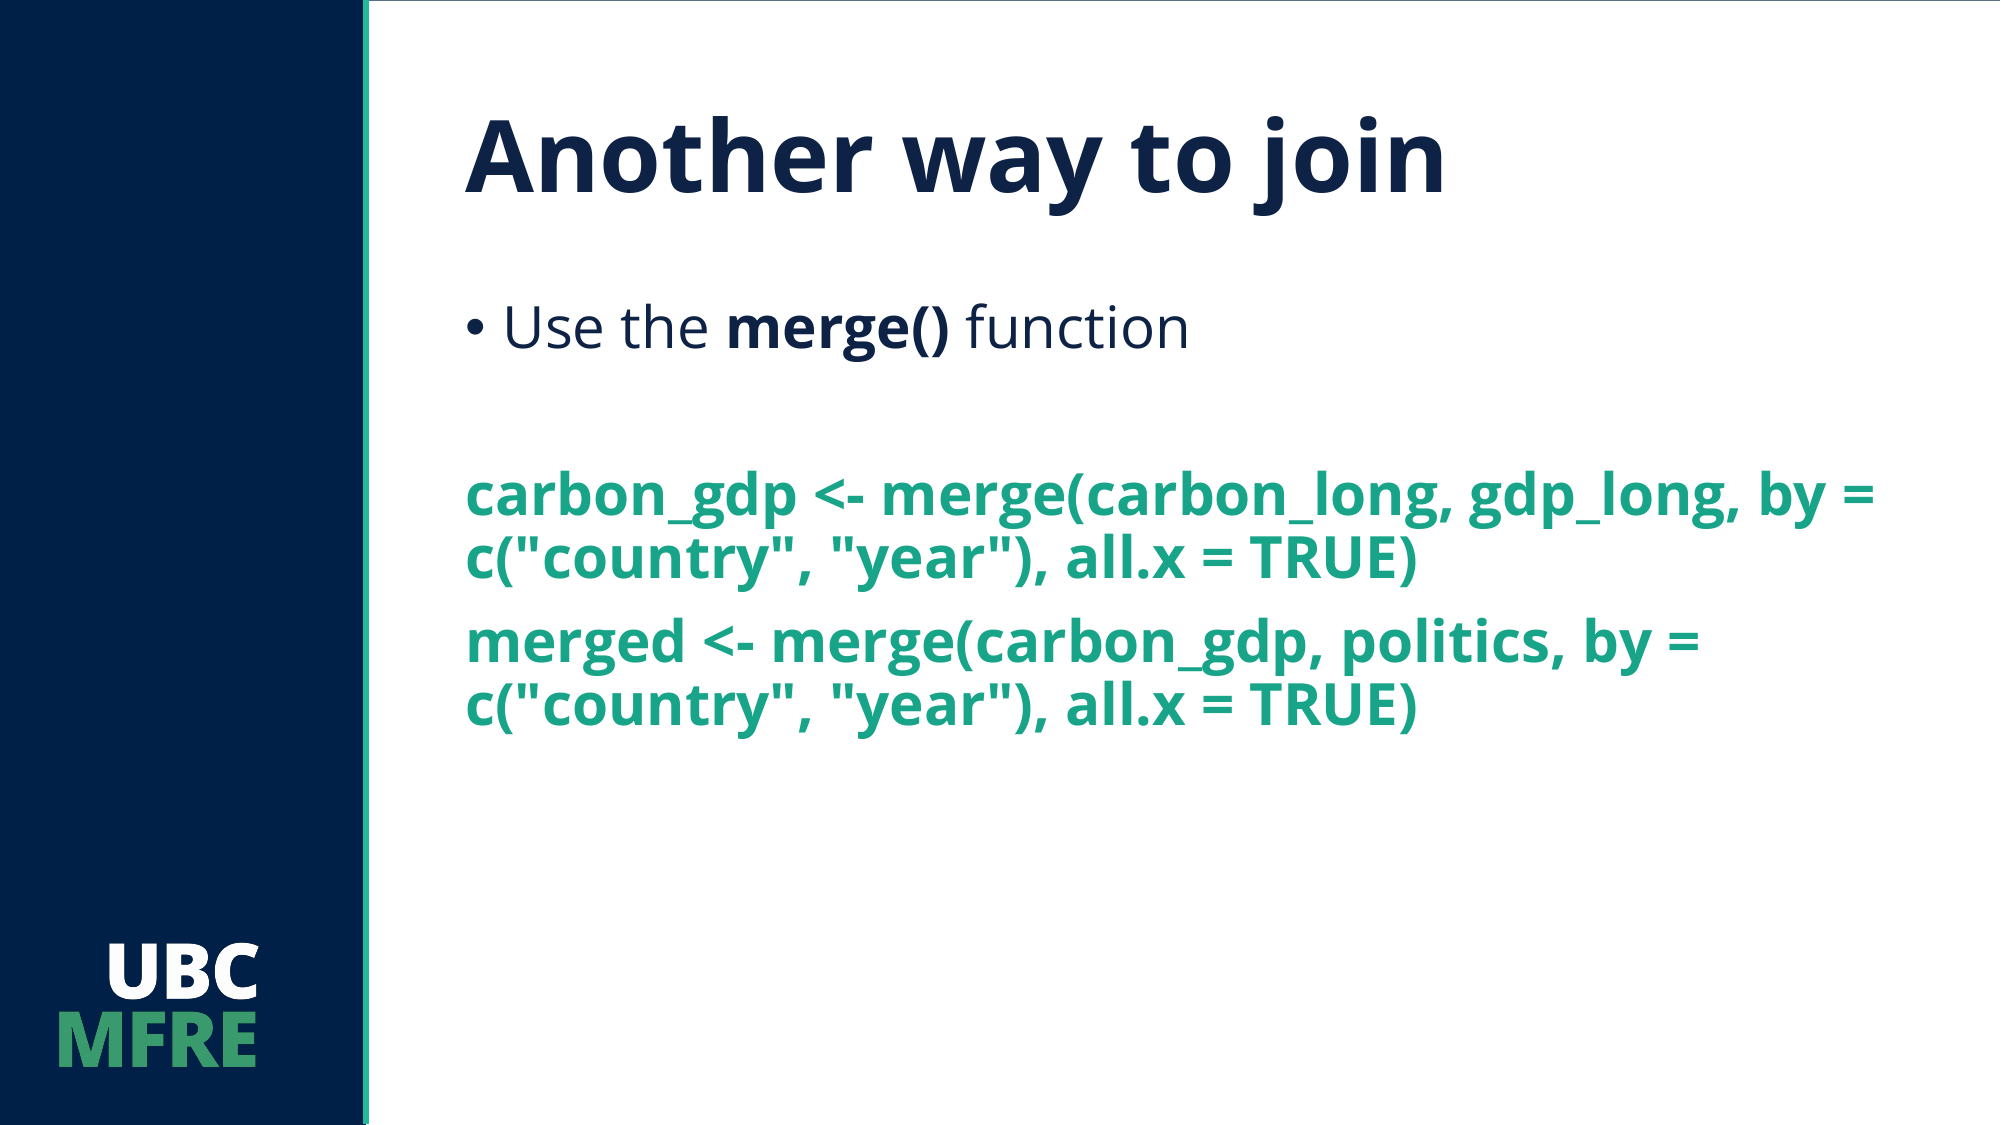

# Another way to join
Use the merge() function

carbon_gdp <- merge(carbon_long, gdp_long, by = c("country", "year"), all.x = TRUE)
merged <- merge(carbon_gdp, politics, by = c("country", "year"), all.x = TRUE)